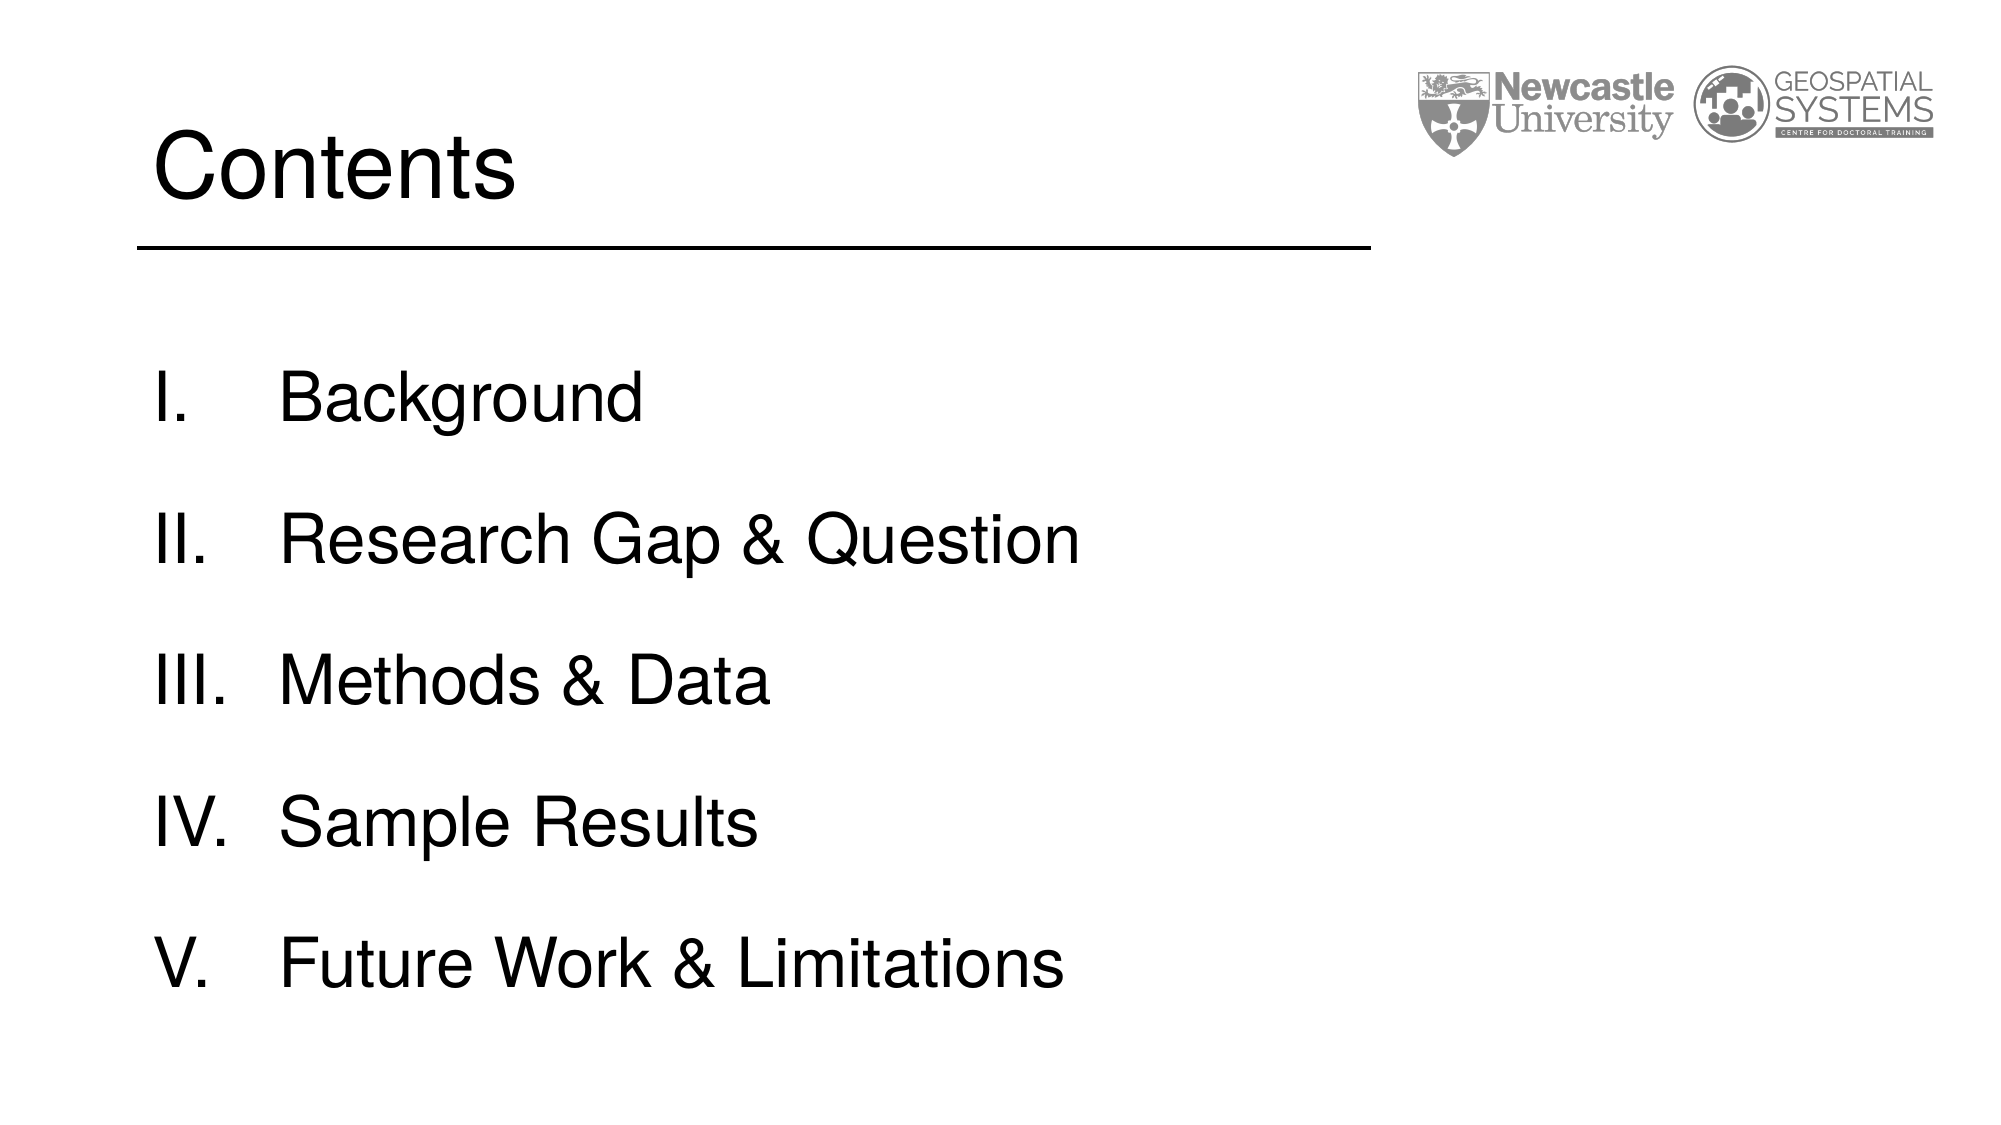

# Contents
Background
Research Gap & Question
Methods & Data
Sample Results
Future Work & Limitations